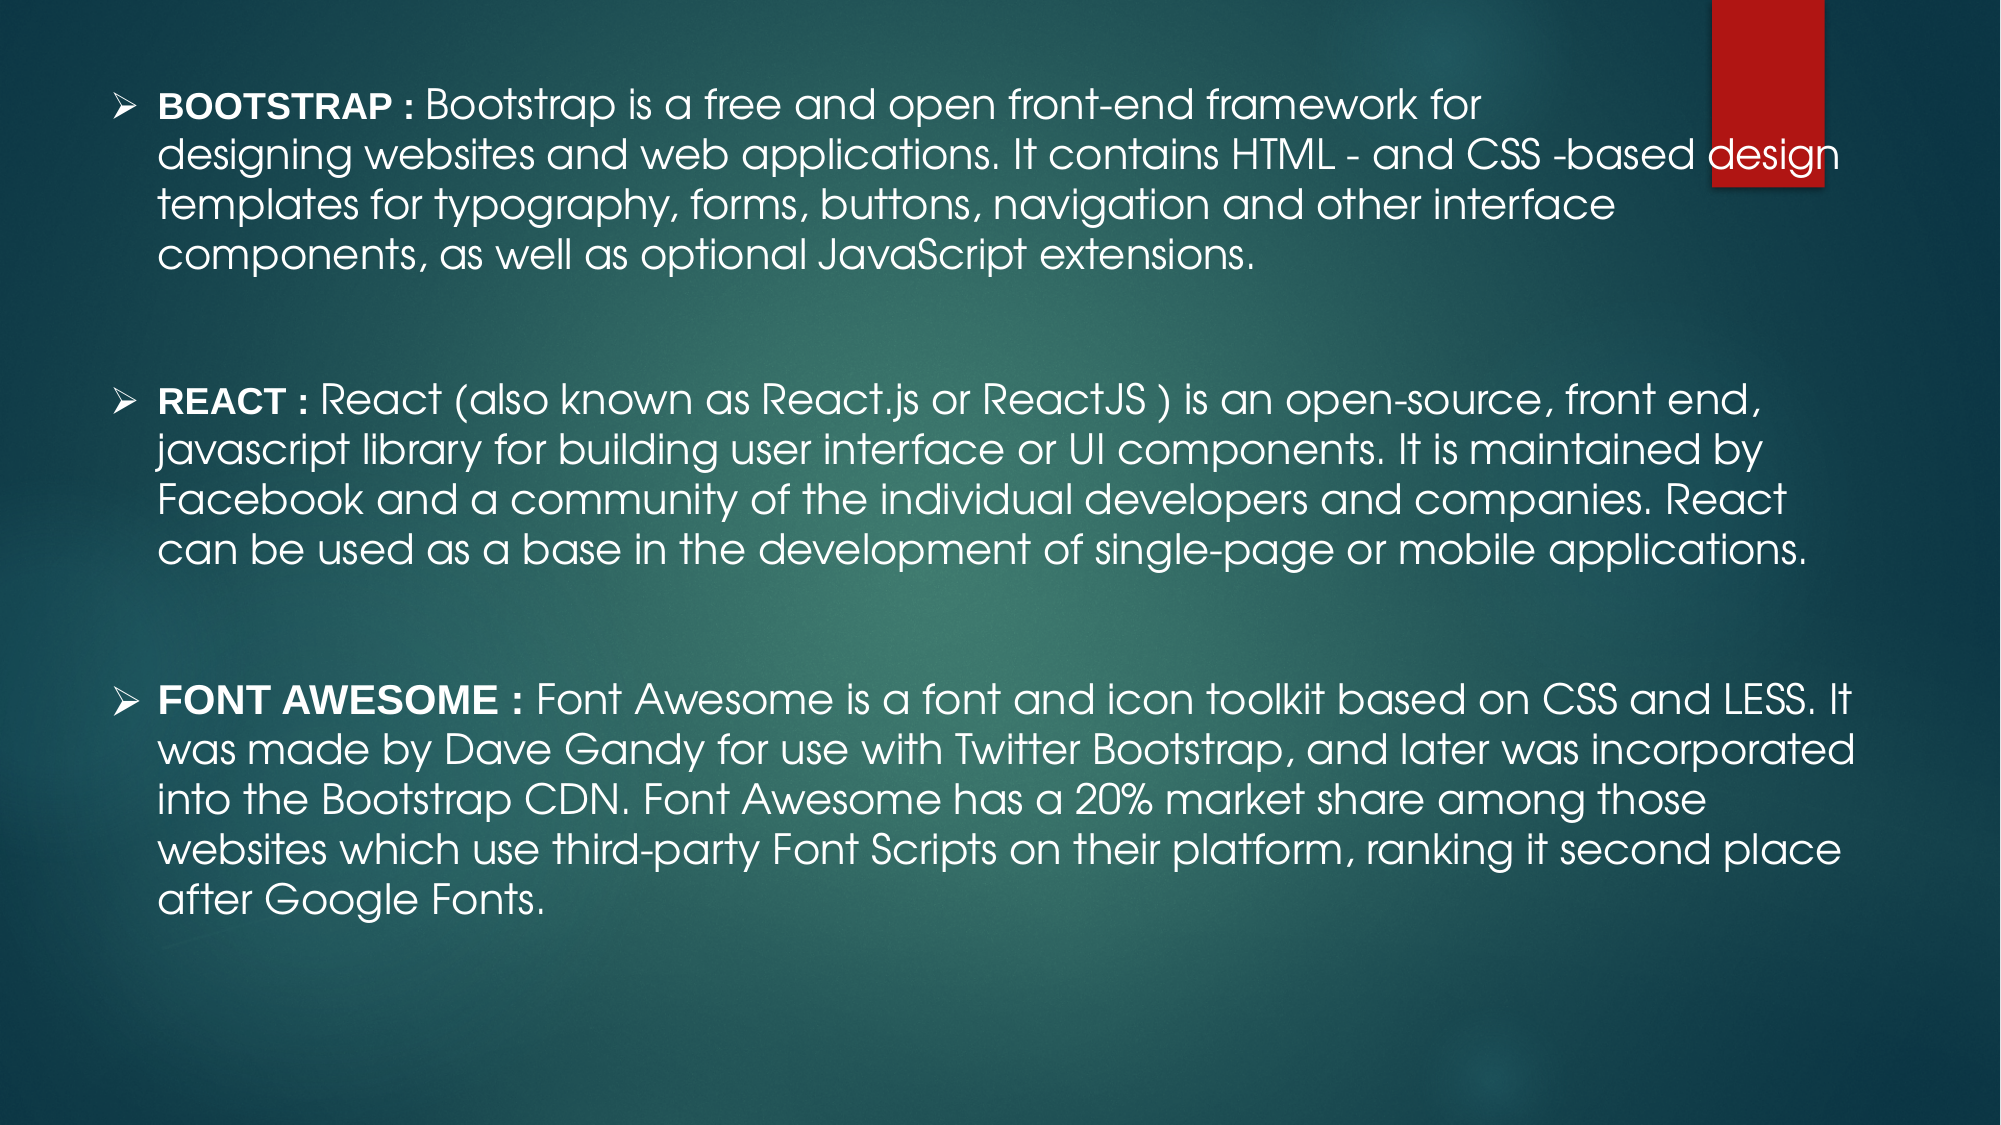

BOOTSTRAP : Bootstrap is a free and open front-end framework for designing websites and web applications. It contains HTML - and CSS -based design templates for typography, forms, buttons, navigation and other interface components, as well as optional JavaScript extensions.

REACT : React (also known as React.js or ReactJS ) is an open-source, front end, javascript library for building user interface or UI components. It is maintained by Facebook and a community of the individual developers and companies. React can be used as a base in the development of single-page or mobile applications.

FONT AWESOME : Font Awesome is a font and icon toolkit based on CSS and LESS. It was made by Dave Gandy for use with Twitter Bootstrap, and later was incorporated into the Bootstrap CDN. Font Awesome has a 20% market share among those websites which use third-party Font Scripts on their platform, ranking it second place after Google Fonts.